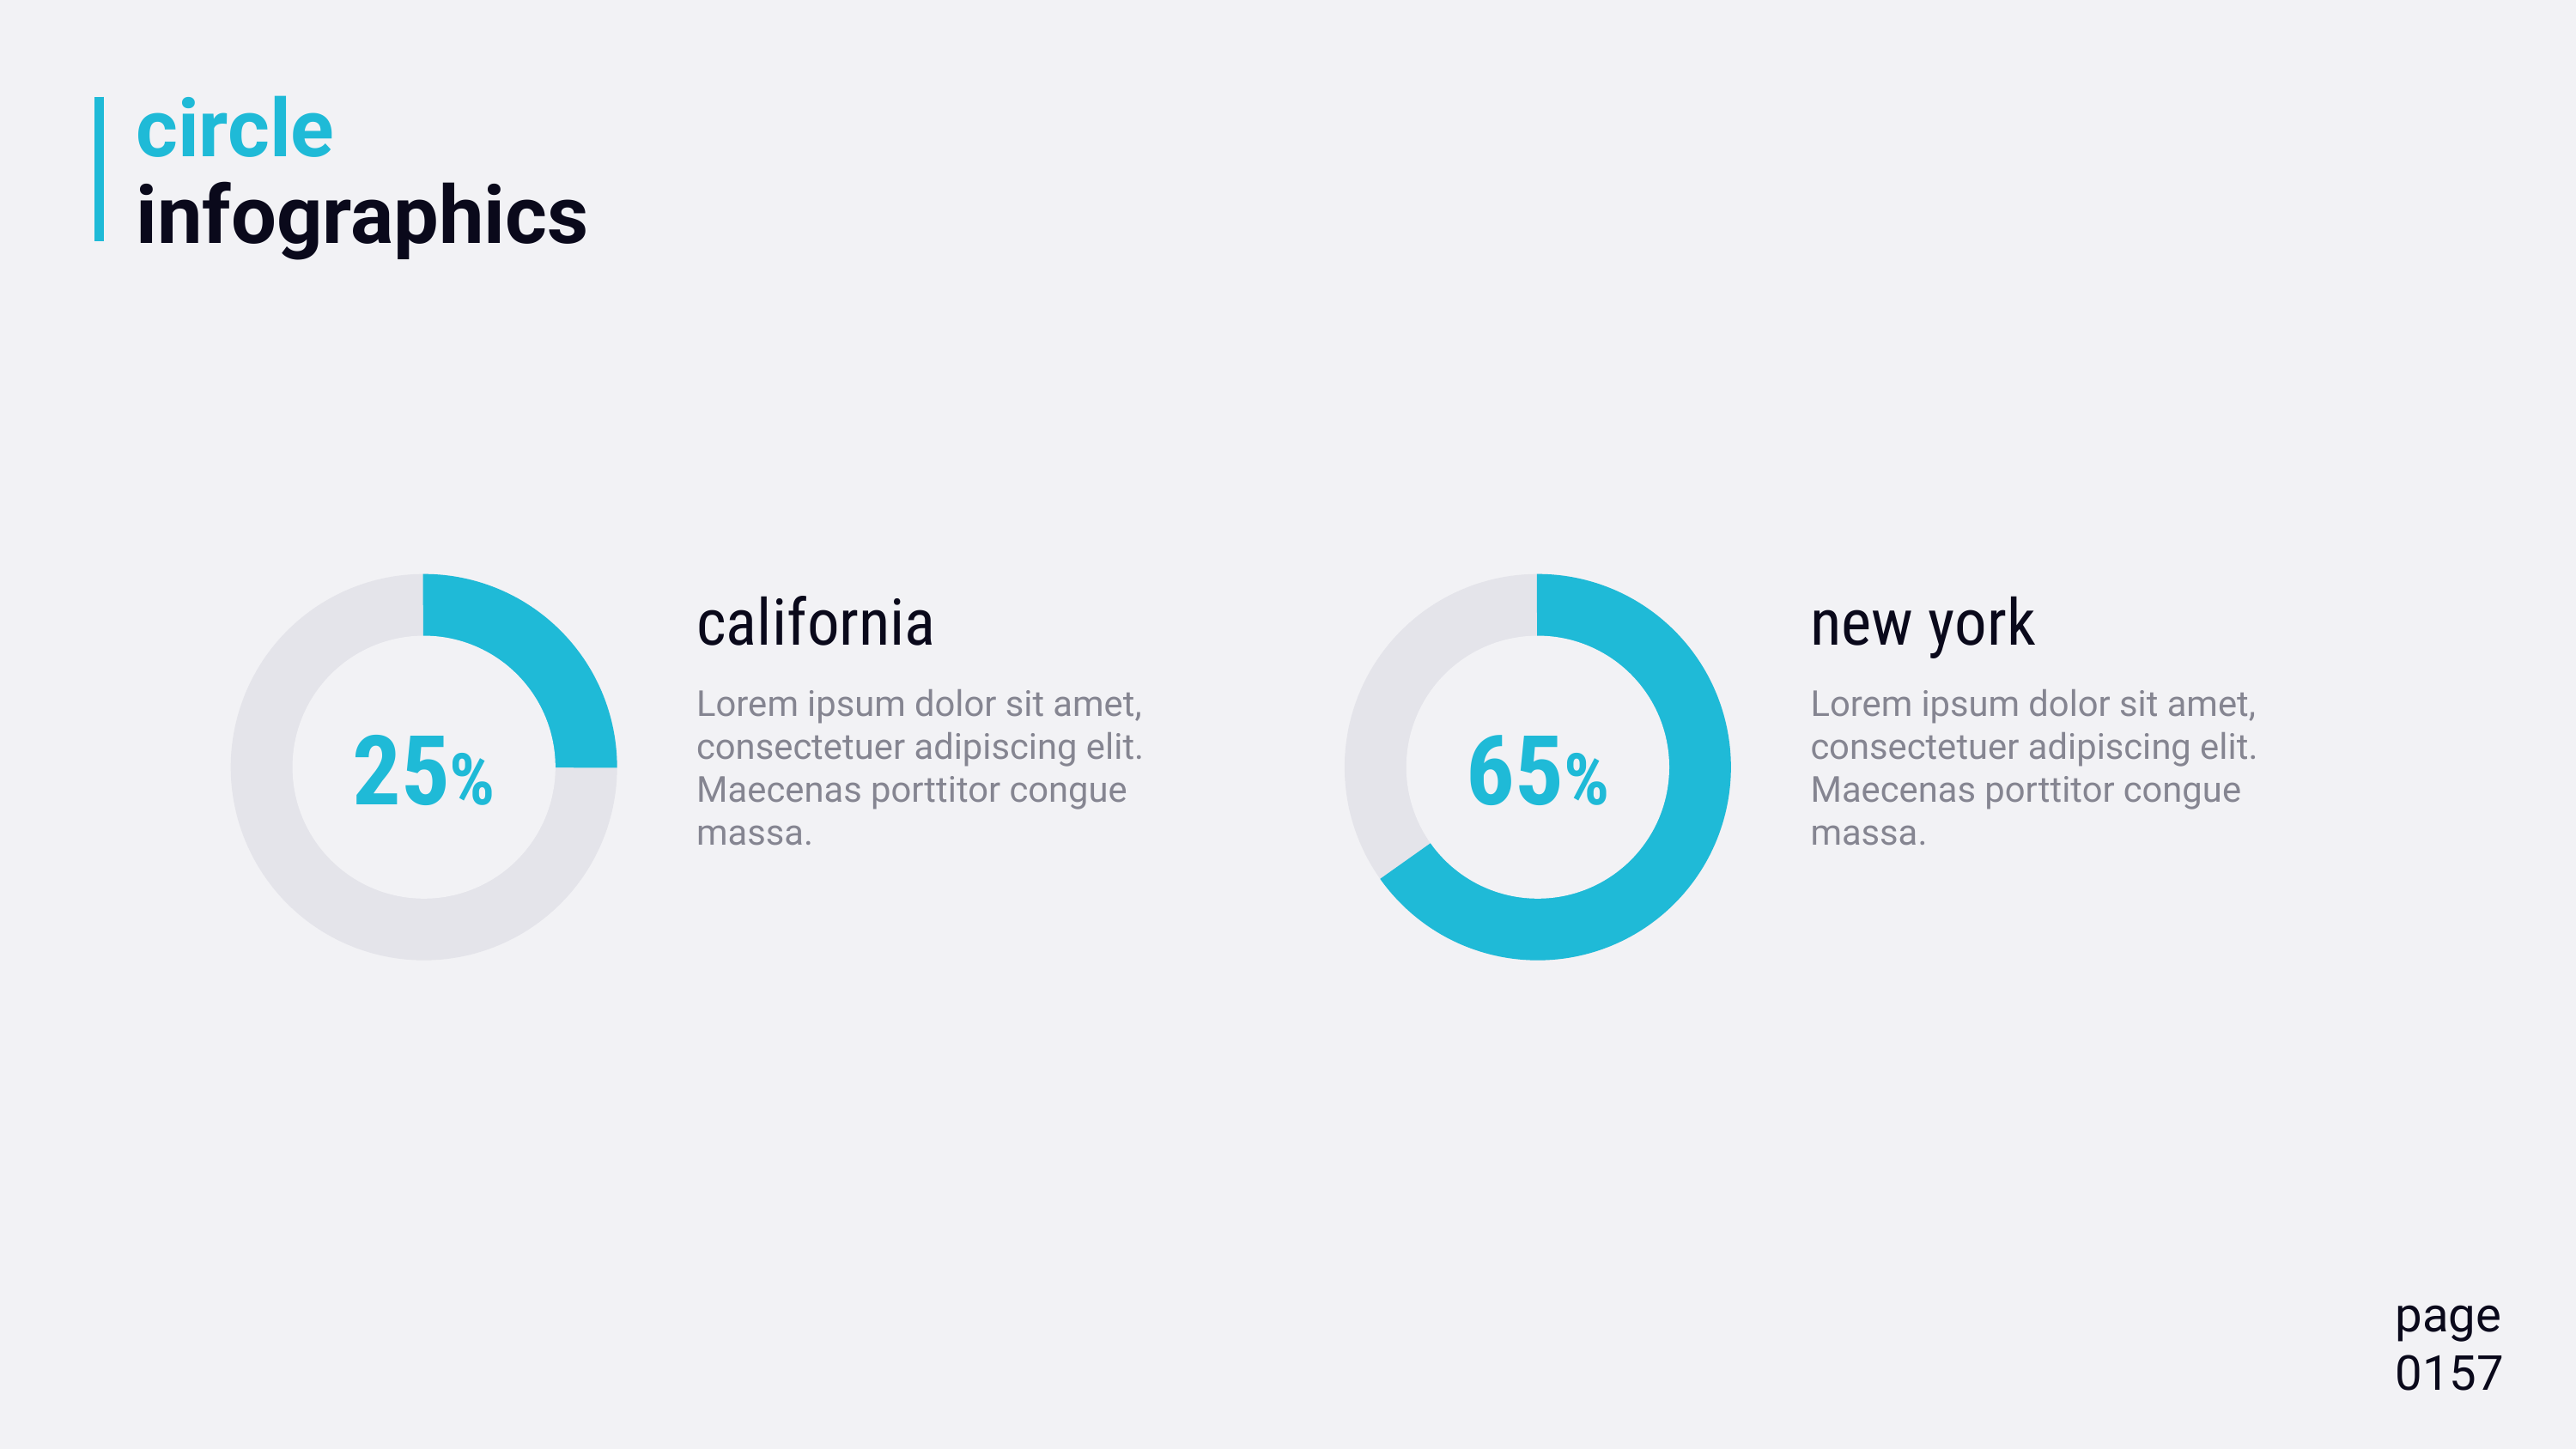

# circle infographics

25%
california
Lorem ipsum dolor sit amet, consectetuer adipiscing elit. Maecenas porttitor congue massa.

65%
new york
Lorem ipsum dolor sit amet, consectetuer adipiscing elit. Maecenas porttitor congue massa.
page
0157